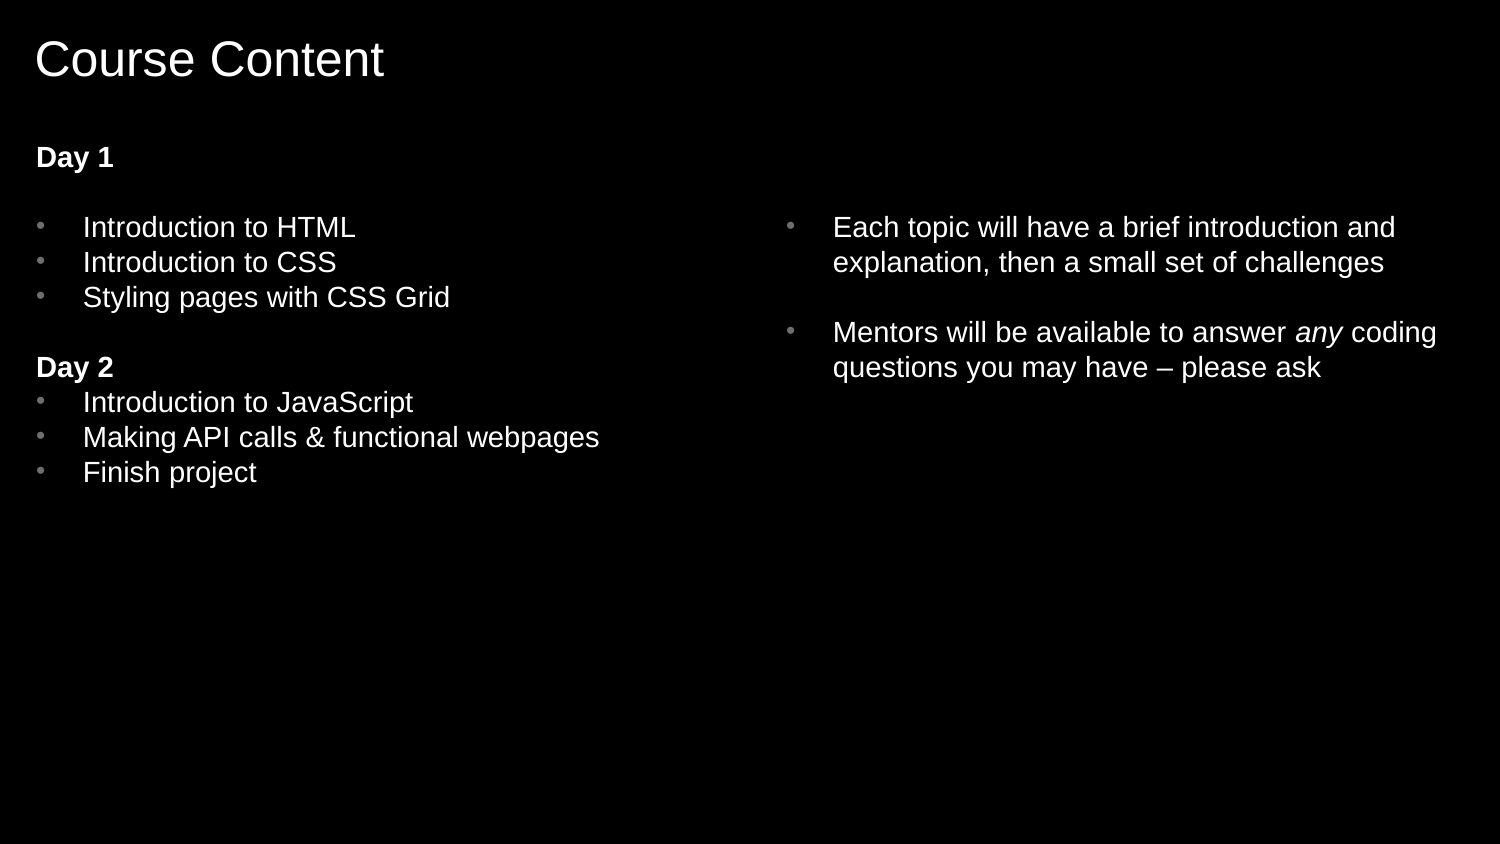

# Course Content
Day 1

Introduction to HTML
Introduction to CSS
Styling pages with CSS Grid

Day 2
Introduction to JavaScript
Making API calls & functional webpages
Finish project

Each topic will have a brief introduction and explanation, then a small set of challenges

Mentors will be available to answer any coding questions you may have – please ask